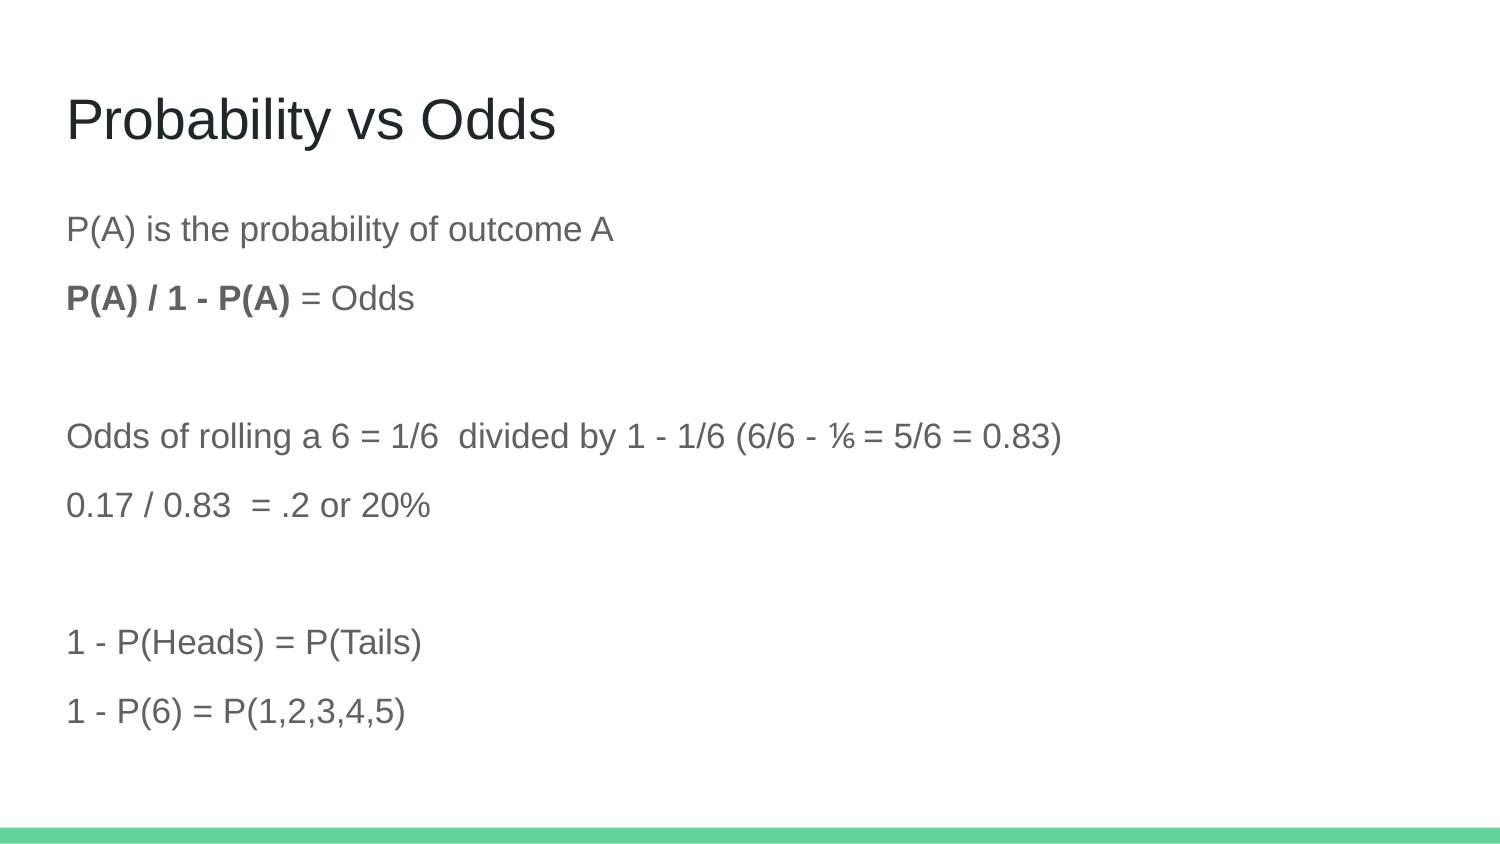

# Probability vs Odds
P(A) is the probability of outcome A
P(A) / 1 - P(A) = Odds

Odds of rolling a 6 = 1/6  divided by 1 - 1/6 (6/6 - ⅙ = 5/6 = 0.83)
0.17 / 0.83  = .2 or 20%

1 - P(Heads) = P(Tails)
1 - P(6) = P(1,2,3,4,5)